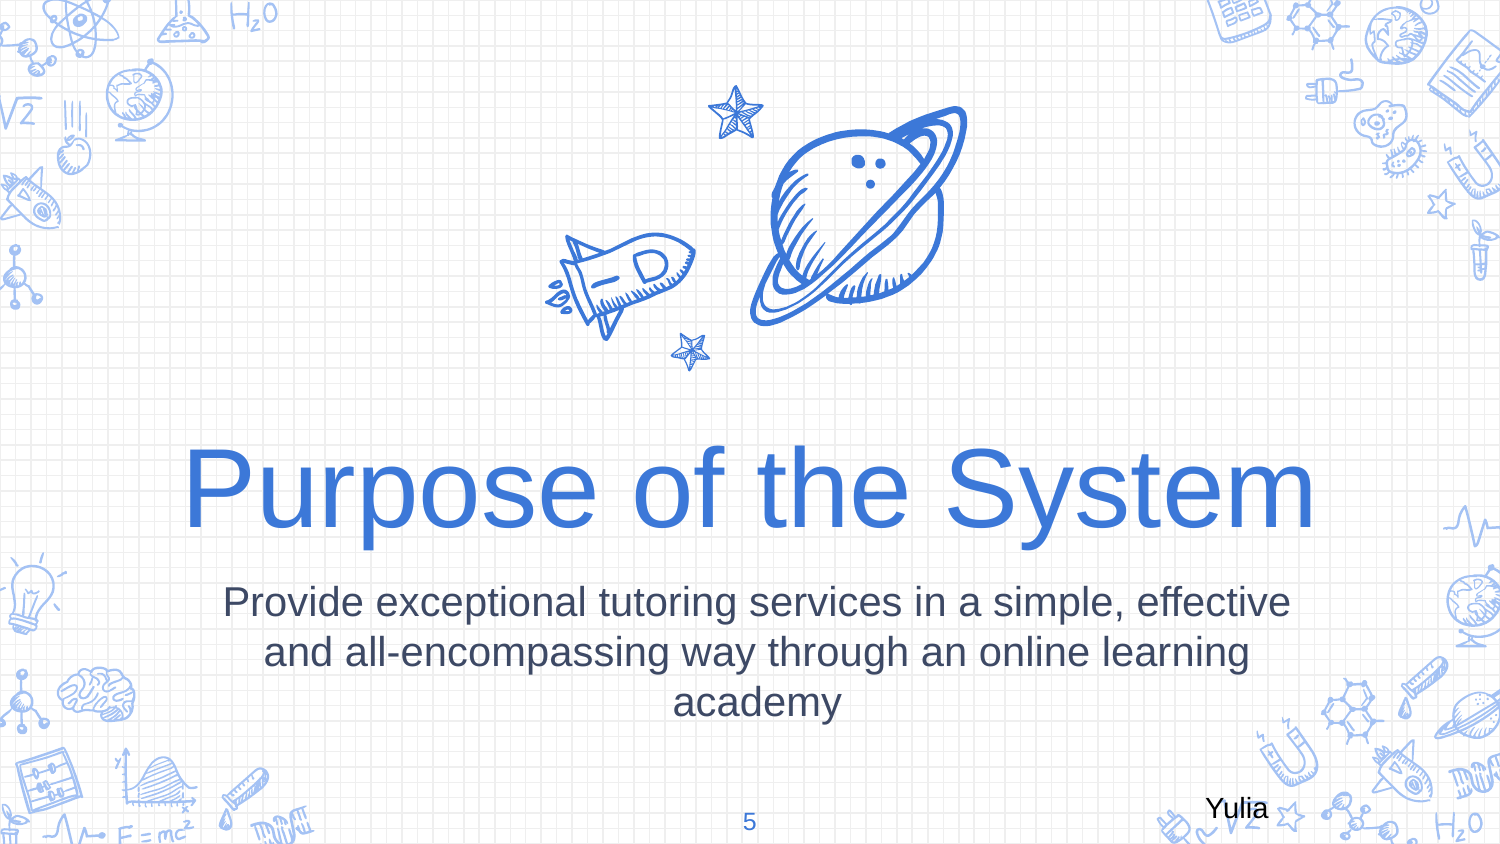

Purpose of the System
Provide exceptional tutoring services in a simple, effective and all-encompassing way through an online learning academy
Yulia
5